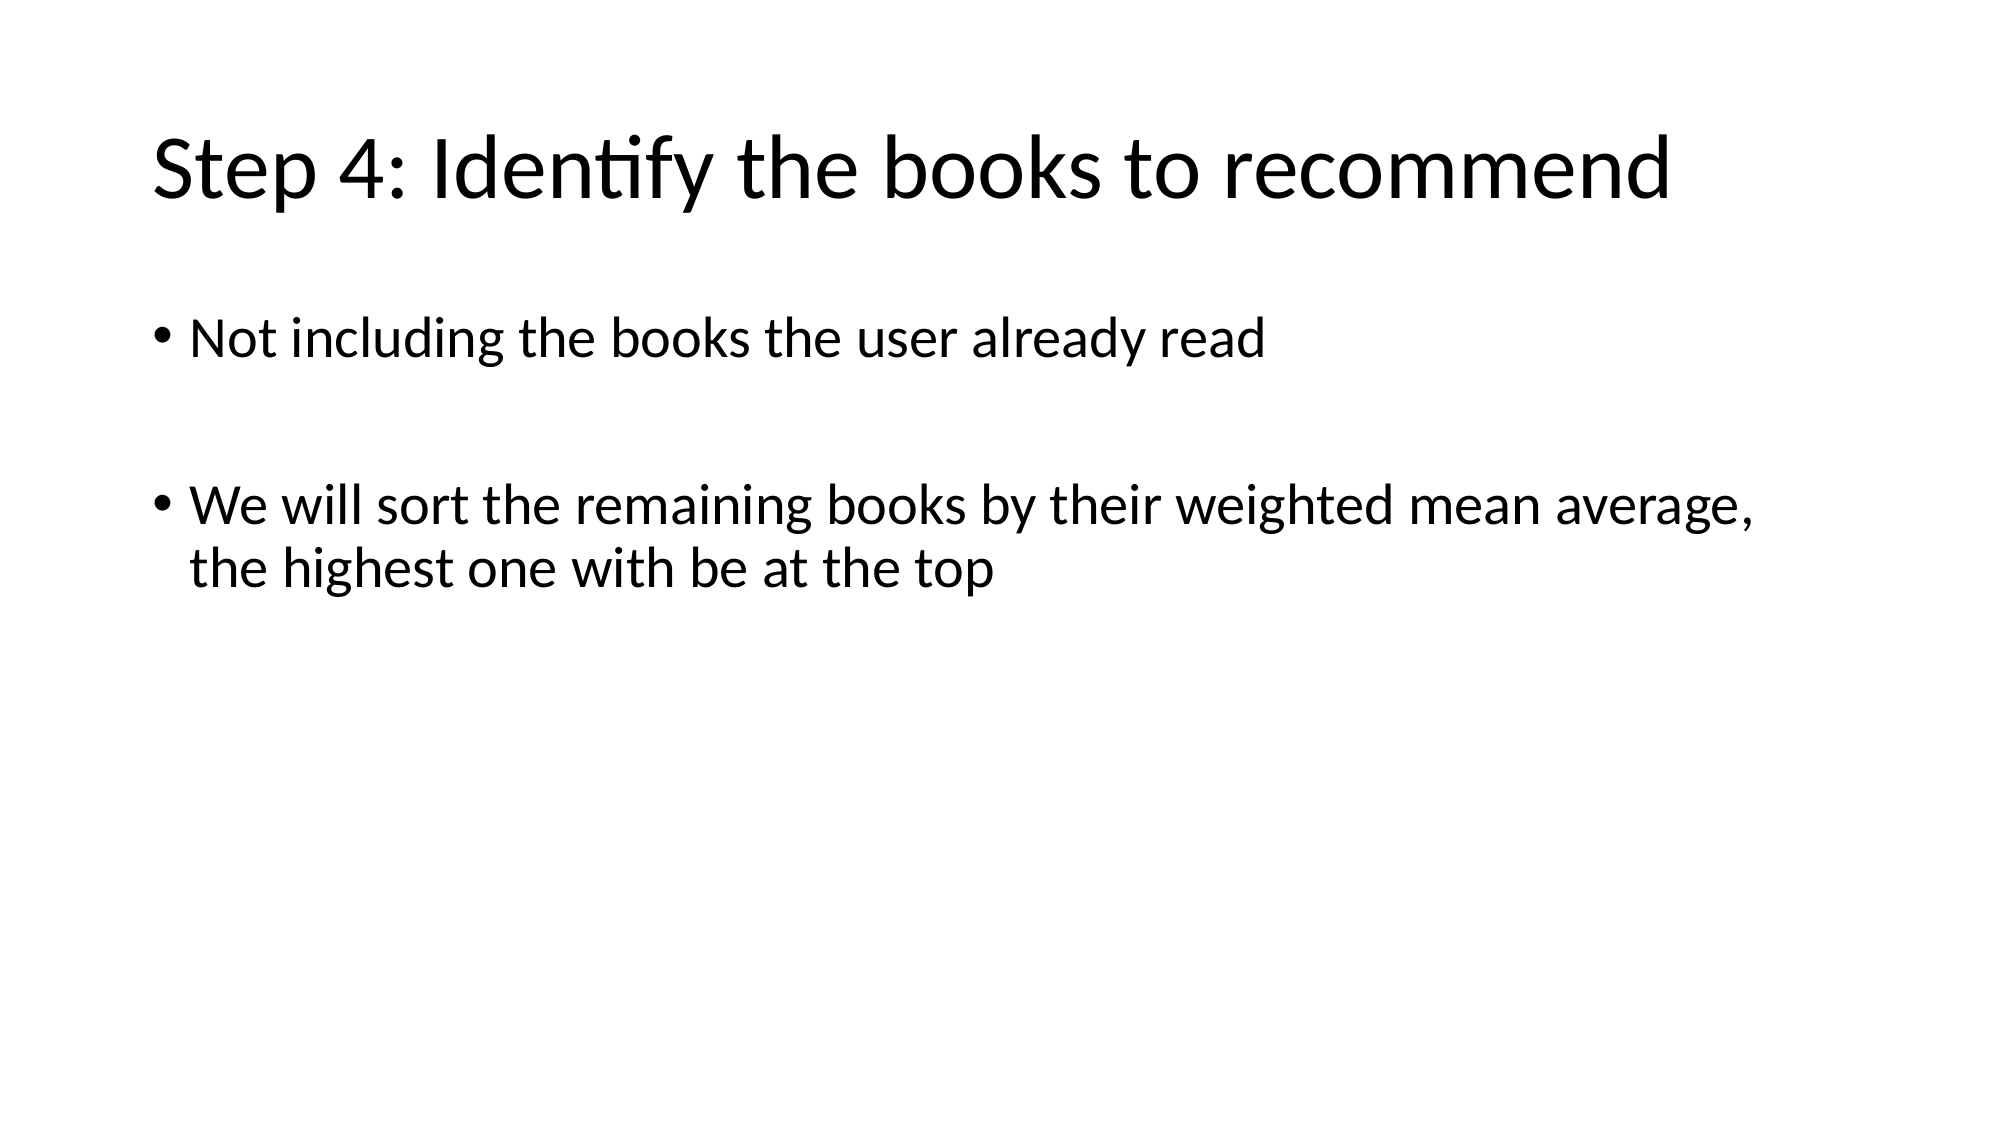

# Step 4: Identify the books to recommend
Not including the books the user already read

We will sort the remaining books by their weighted mean average, the highest one with be at the top